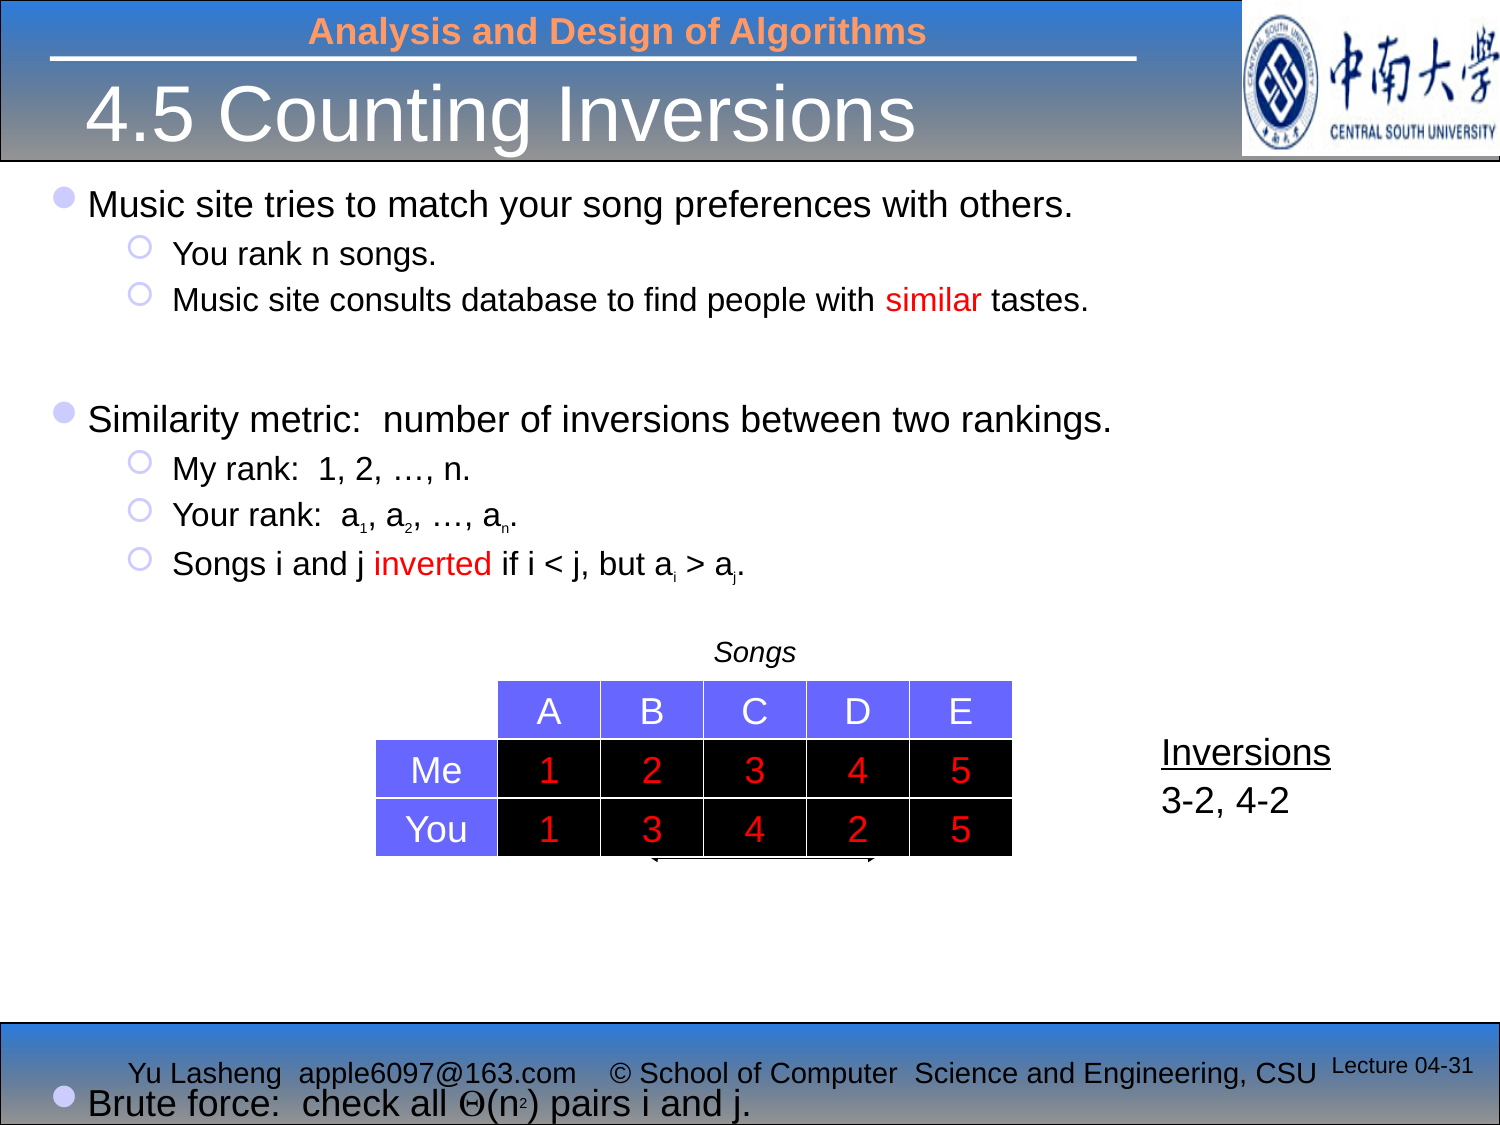

# 4.5 Counting Inversions
Music site tries to match your song preferences with others.
You rank n songs.
Music site consults database to find people with similar tastes.

Similarity metric:  number of inversions between two rankings.
My rank:  1, 2, …, n.
Your rank:  a1, a2, …, an.
Songs i and j inverted if i < j, but ai > aj.

Brute force:  check all Θ(n2) pairs i and j.
Songs
A
B
C
D
E
Inversions
3-2, 4-2
Me
1
2
3
4
5
You
1
3
4
2
5

Lecture 04-31